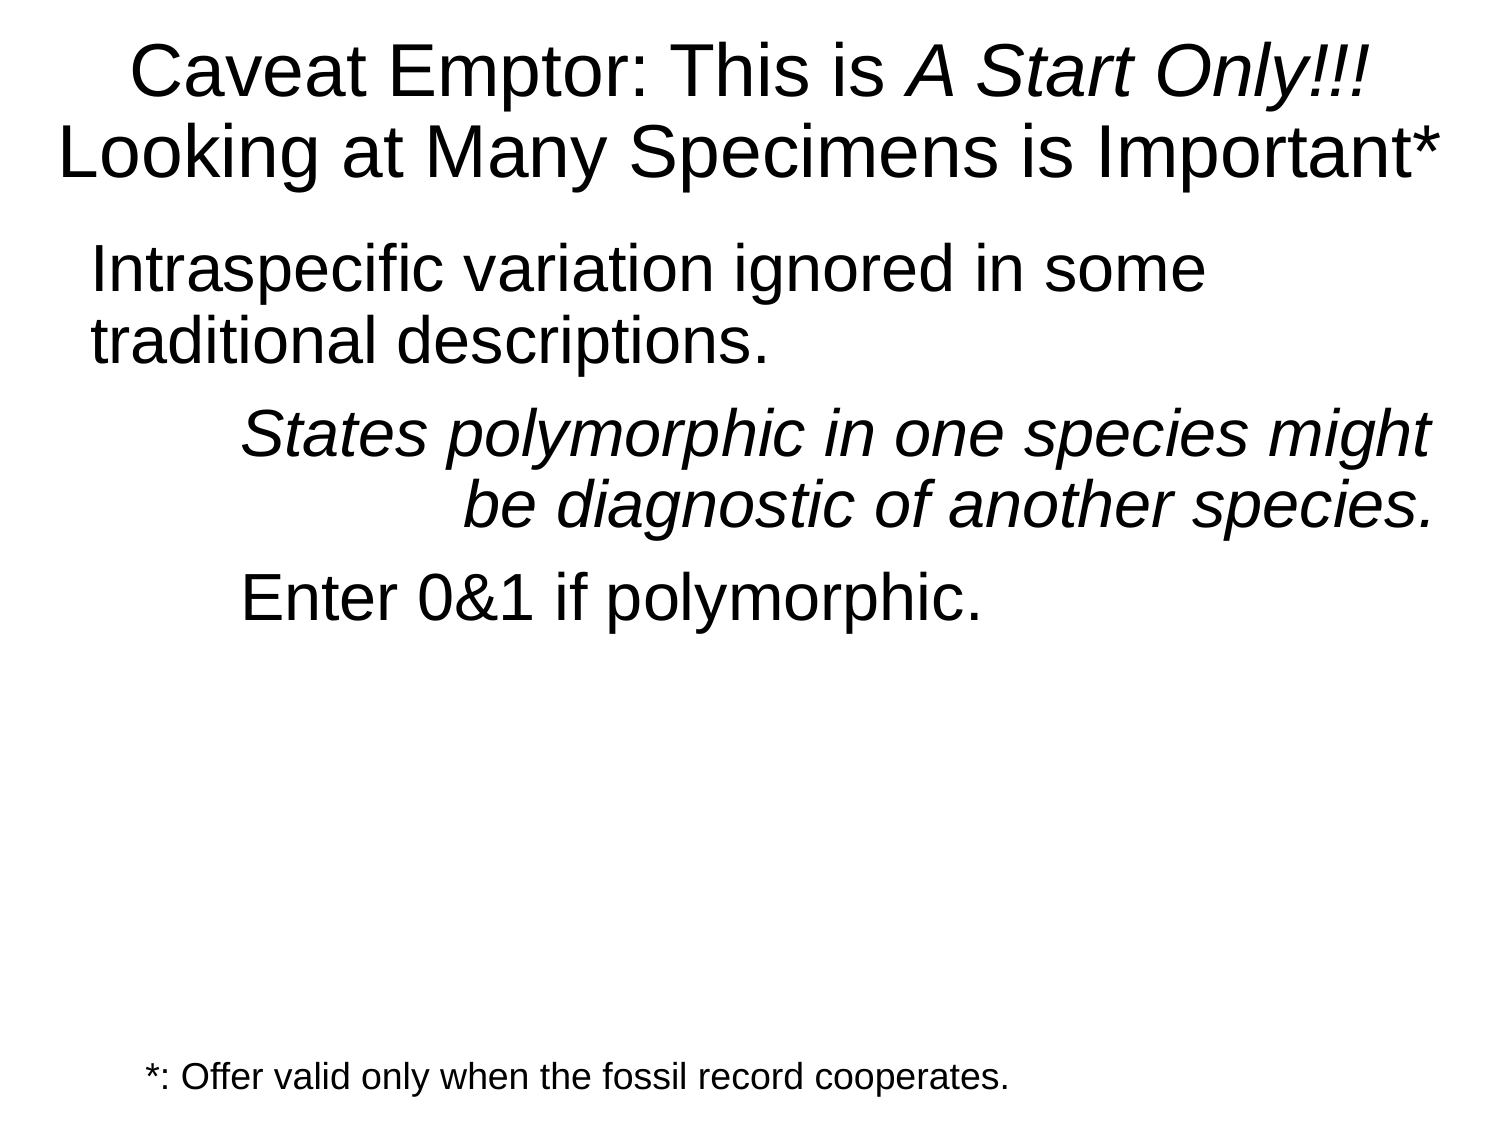

# Caveat Emptor: This is A Start Only!!! Looking at Many Specimens is Important*
Intraspecific variation ignored in some 	traditional descriptions.
	States polymorphic in one species might 		    be diagnostic of another species.
	Enter 0&1 if polymorphic.
*: Offer valid only when the fossil record cooperates.